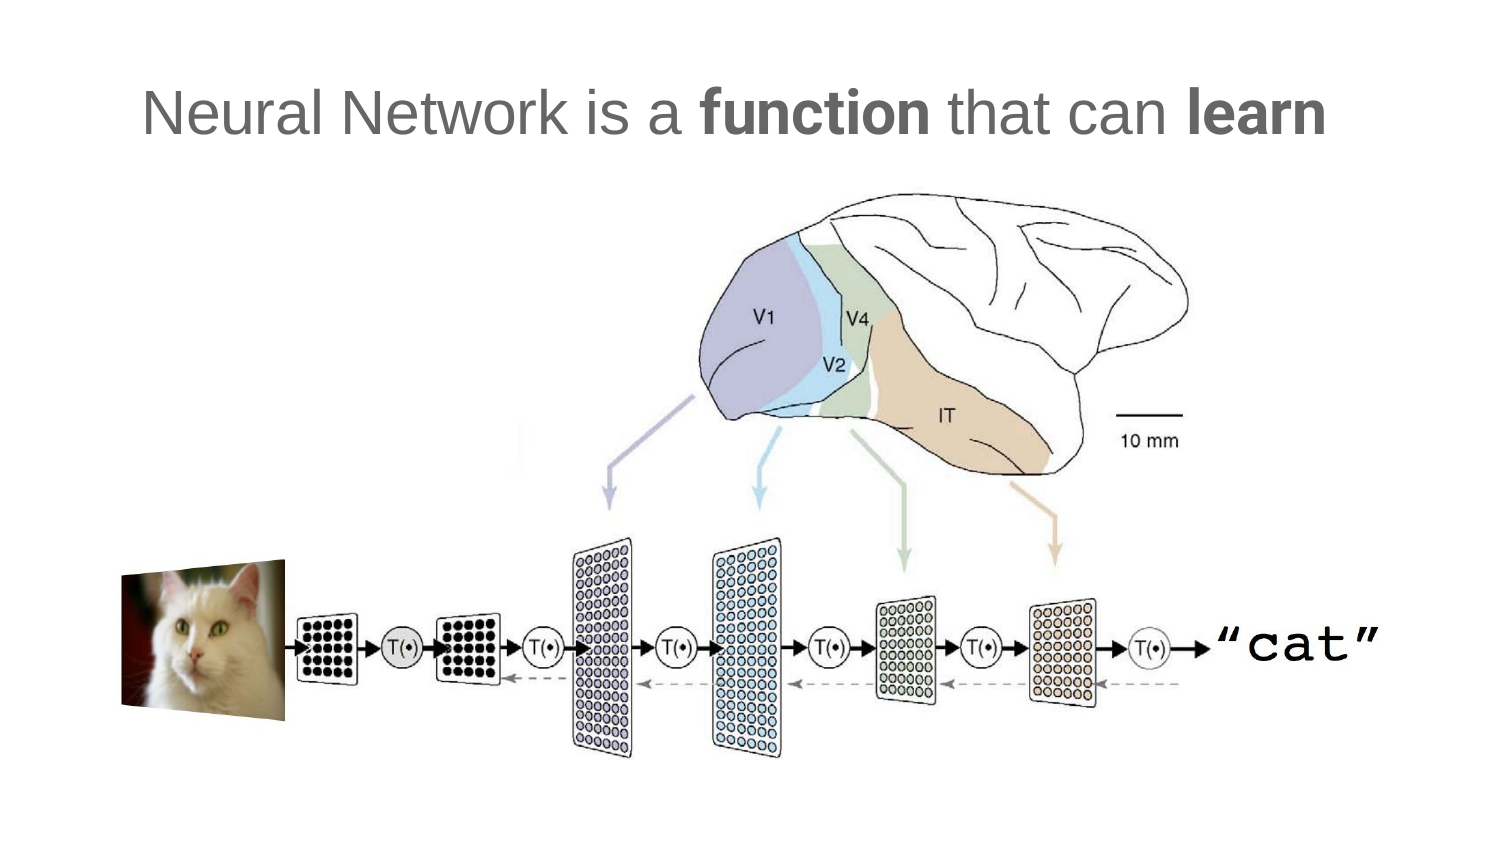

# Neural Network is a function that can learn

Department of IT
9